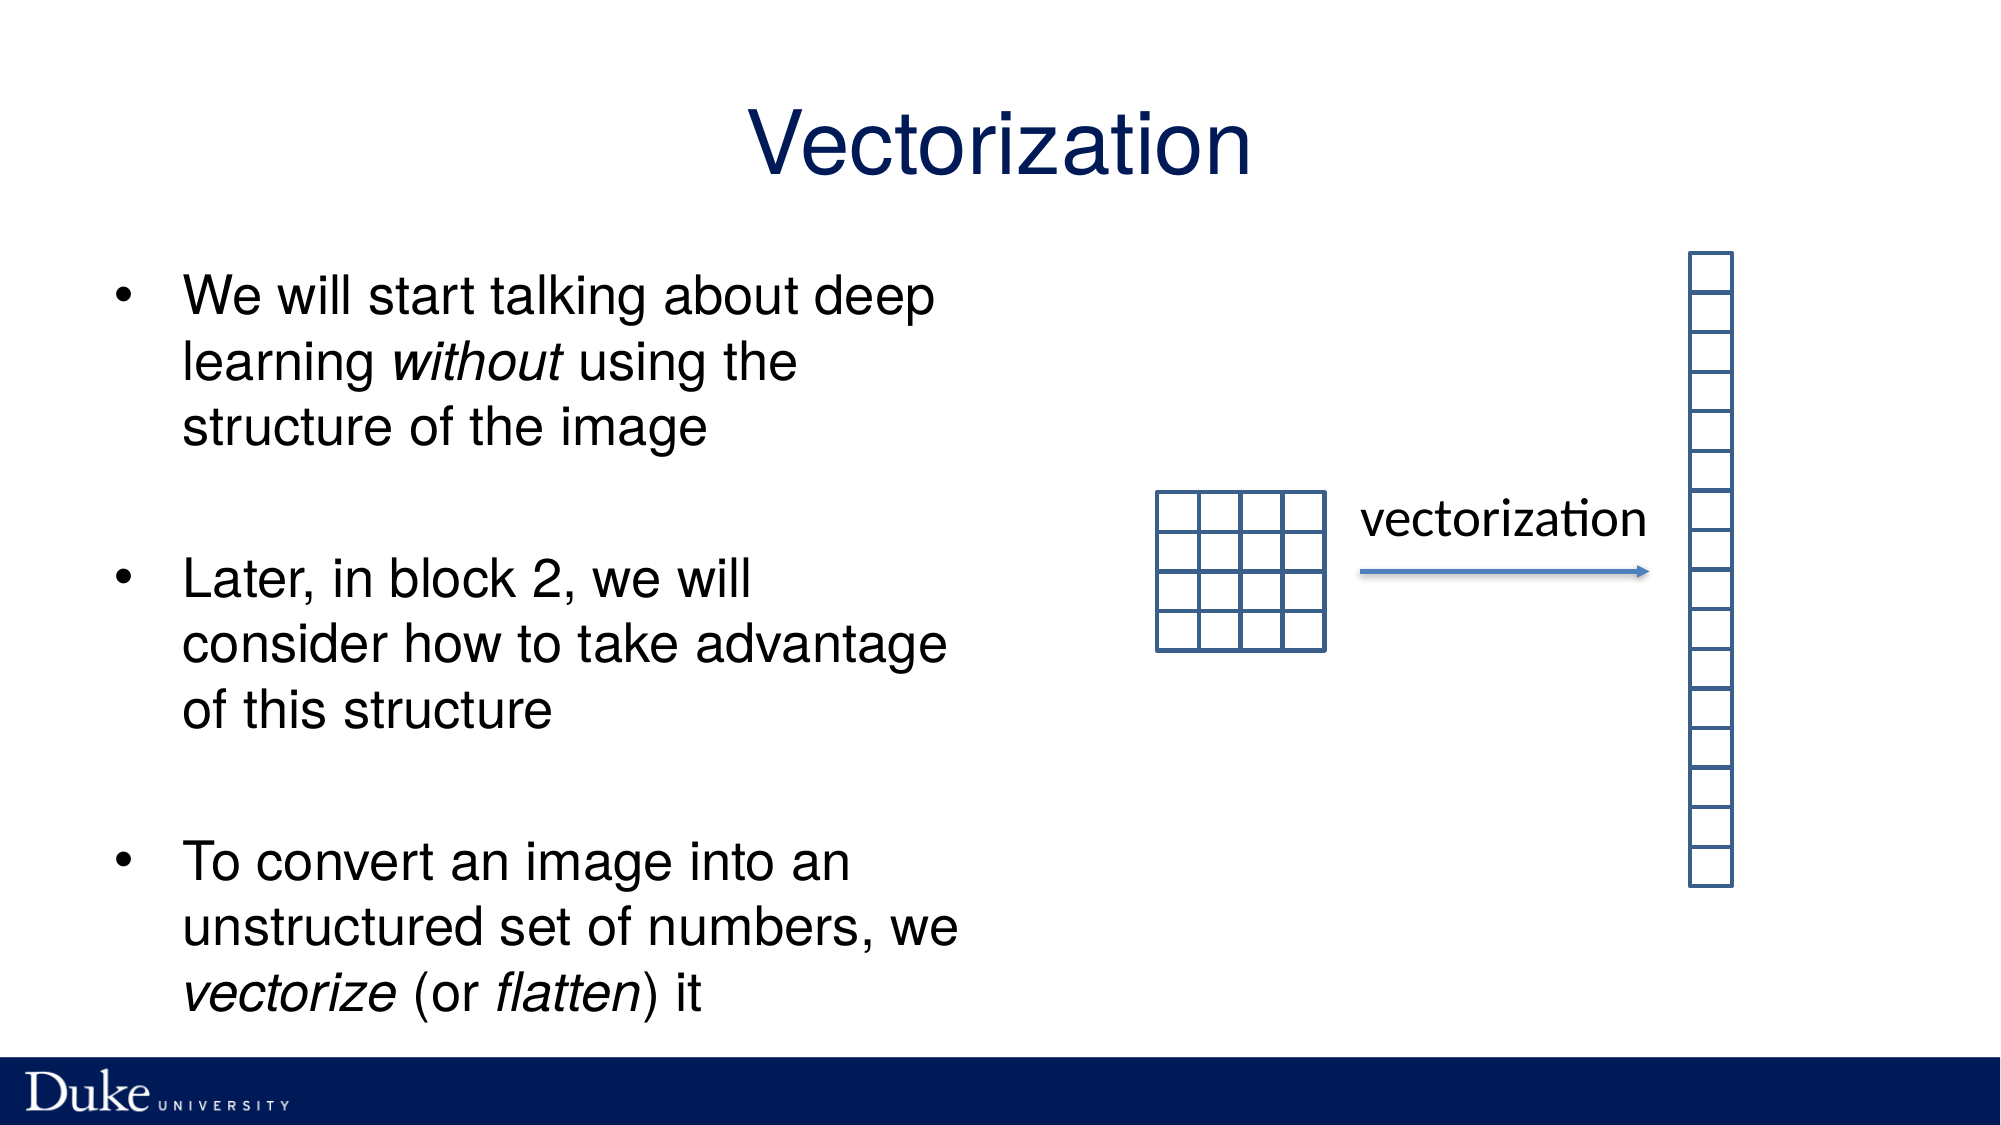

# Vectorization
We will start talking about deep learning without using the structure of the image

Later, in block 2, we will consider how to take advantage of this structure

To convert an image into an unstructured set of numbers, we vectorize (or flatten) it

vectorization